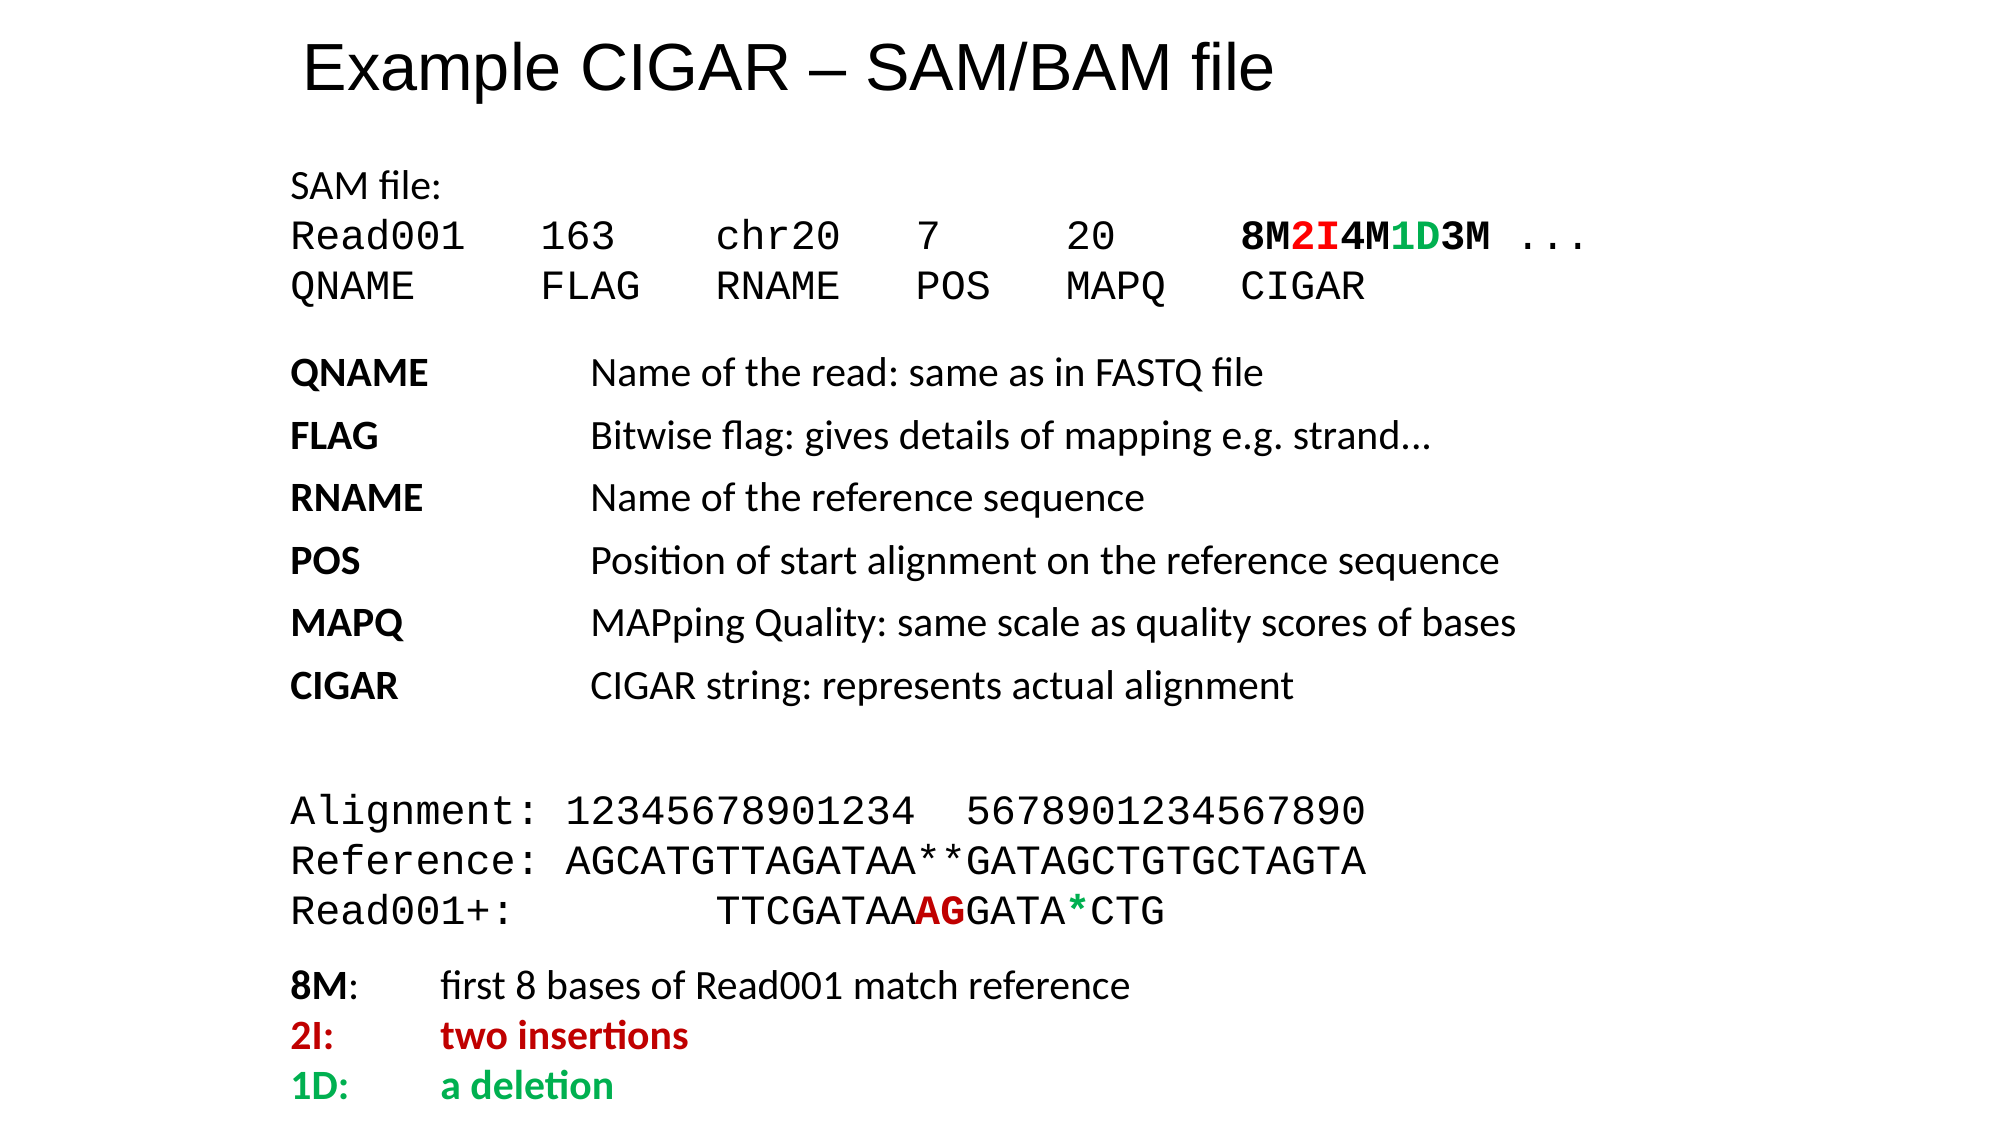

Example CIGAR – SAM/BAM file
SAM file:
Read001   163    chr20   7     20     8M2I4M1D3M ...
QNAME	    FLAG   RNAME   POS   MAPQ	  CIGAR

QNAME		Name of the read: same as in FASTQ file
FLAG 		Bitwise flag: gives details of mapping e.g. strand...
RNAME 		Name of the reference sequence
POS 		Position of start alignment on the reference sequence
MAPQ 		MAPping Quality: same scale as quality scores of bases
CIGAR 		CIGAR string: represents actual alignment
Alignment: 12345678901234  5678901234567890
Reference: AGCATGTTAGATAA**GATAGCTGTGCTAGTA
Read001+:        TTCGATAAAGGATA*CTG

8M:	first 8 bases of Read001 match reference
2I: 	two insertions
1D: 	a deletion